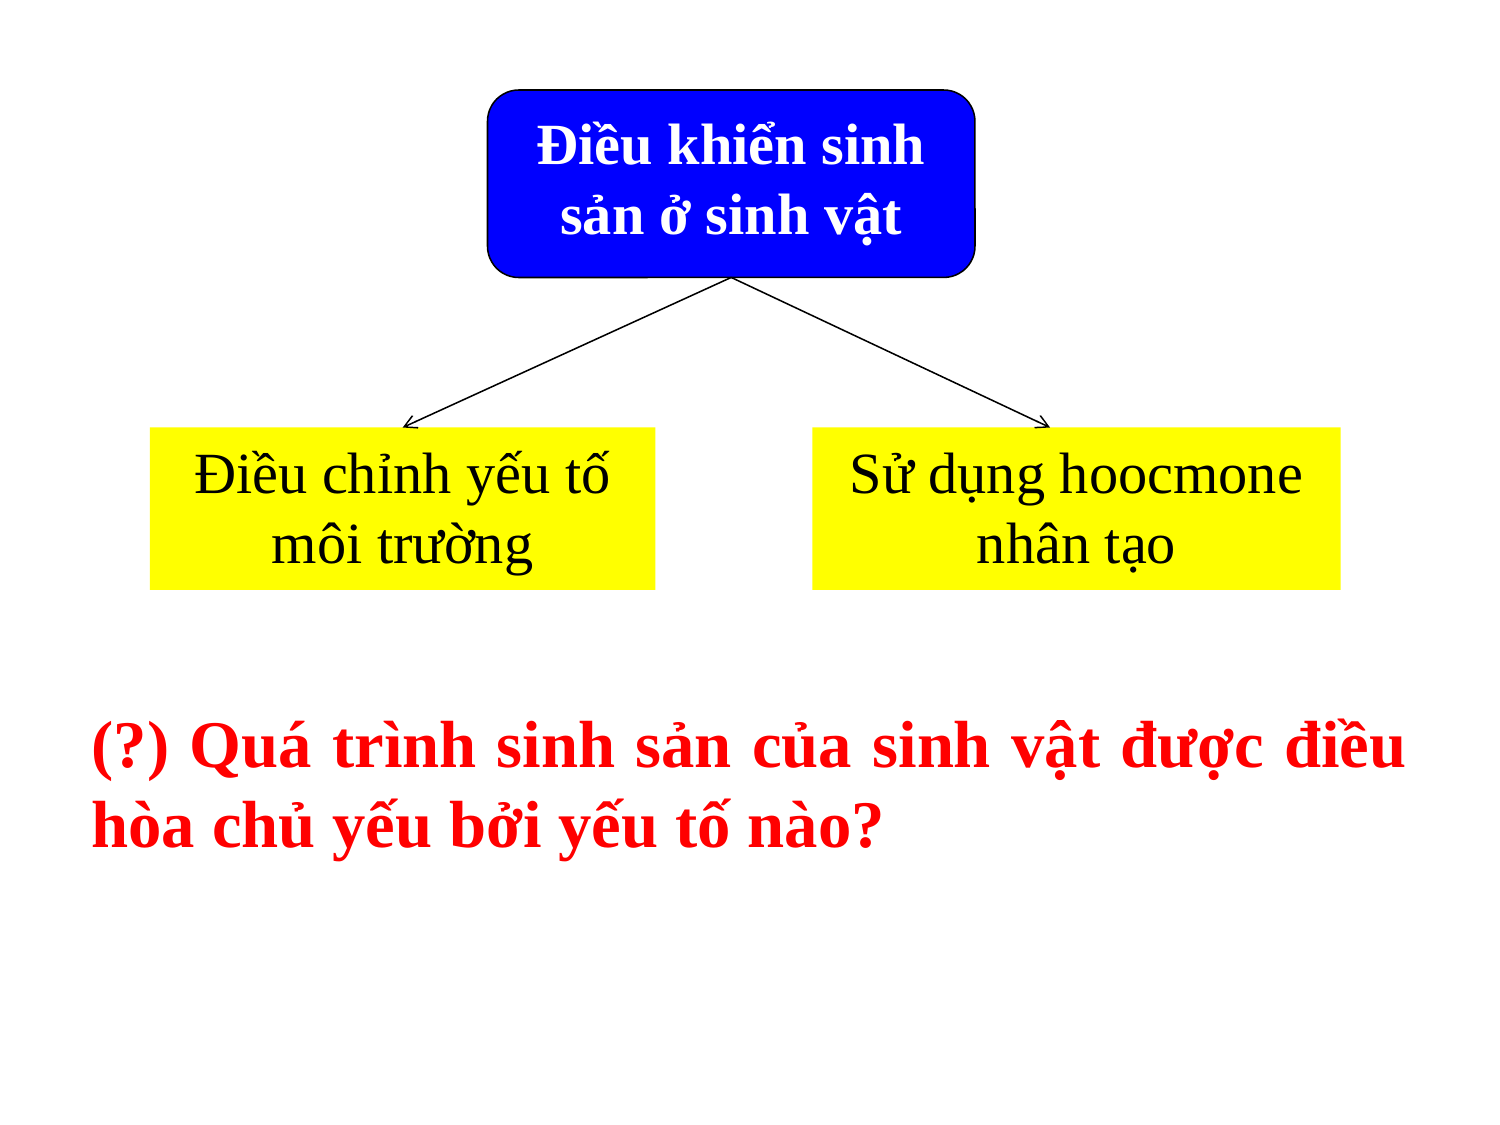

Điều khiển sinh sản ở sinh vật
Điều chỉnh yếu tố môi trường
Sử dụng hoocmone nhân tạo
(?) Quá trình sinh sản của sinh vật được điều hòa chủ yếu bởi yếu tố nào?